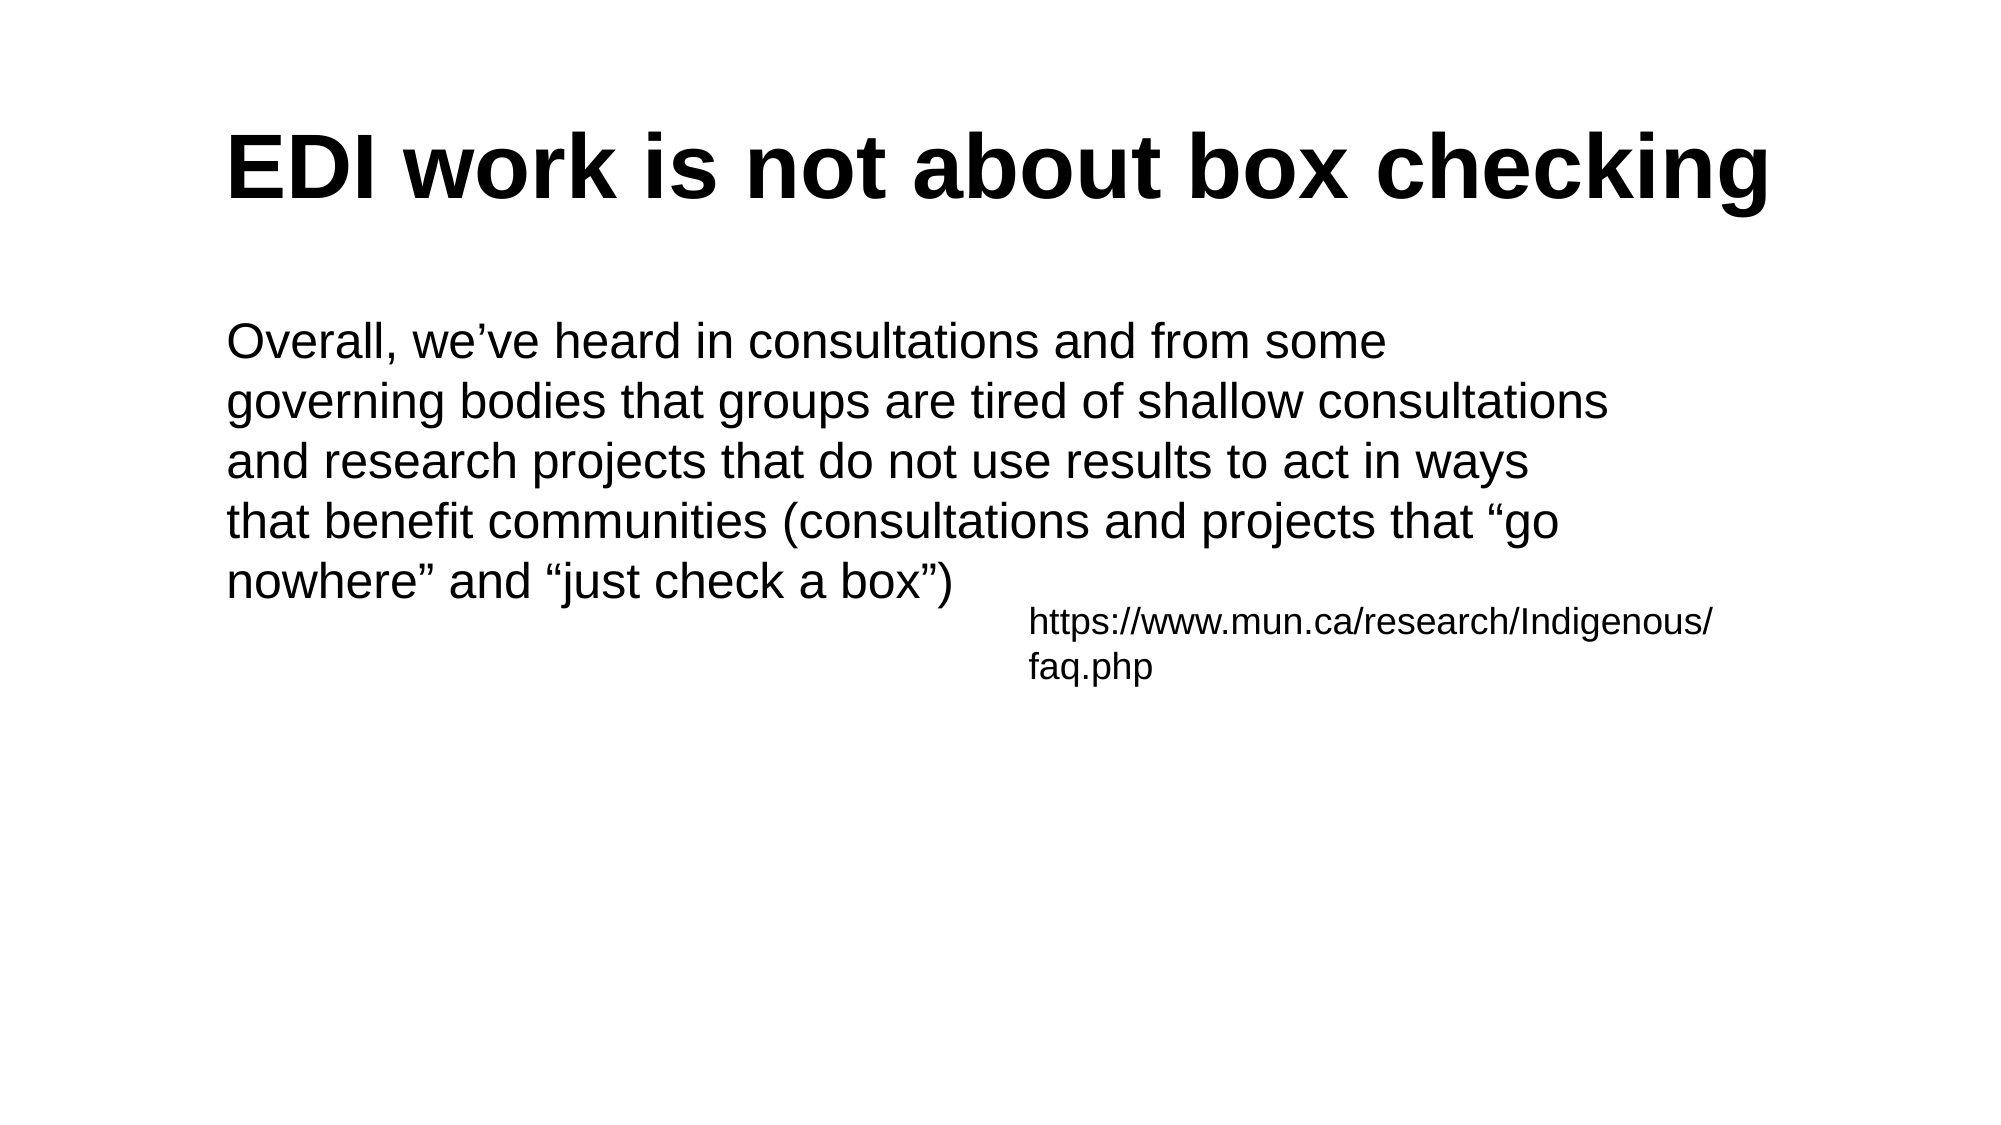

# EDI work is not about box checking
Overall, we’ve heard in consultations and from some governing bodies that groups are tired of shallow consultations and research projects that do not use results to act in ways that benefit communities (consultations and projects that “go nowhere” and “just check a box”)
https://www.mun.ca/research/Indigenous/faq.php